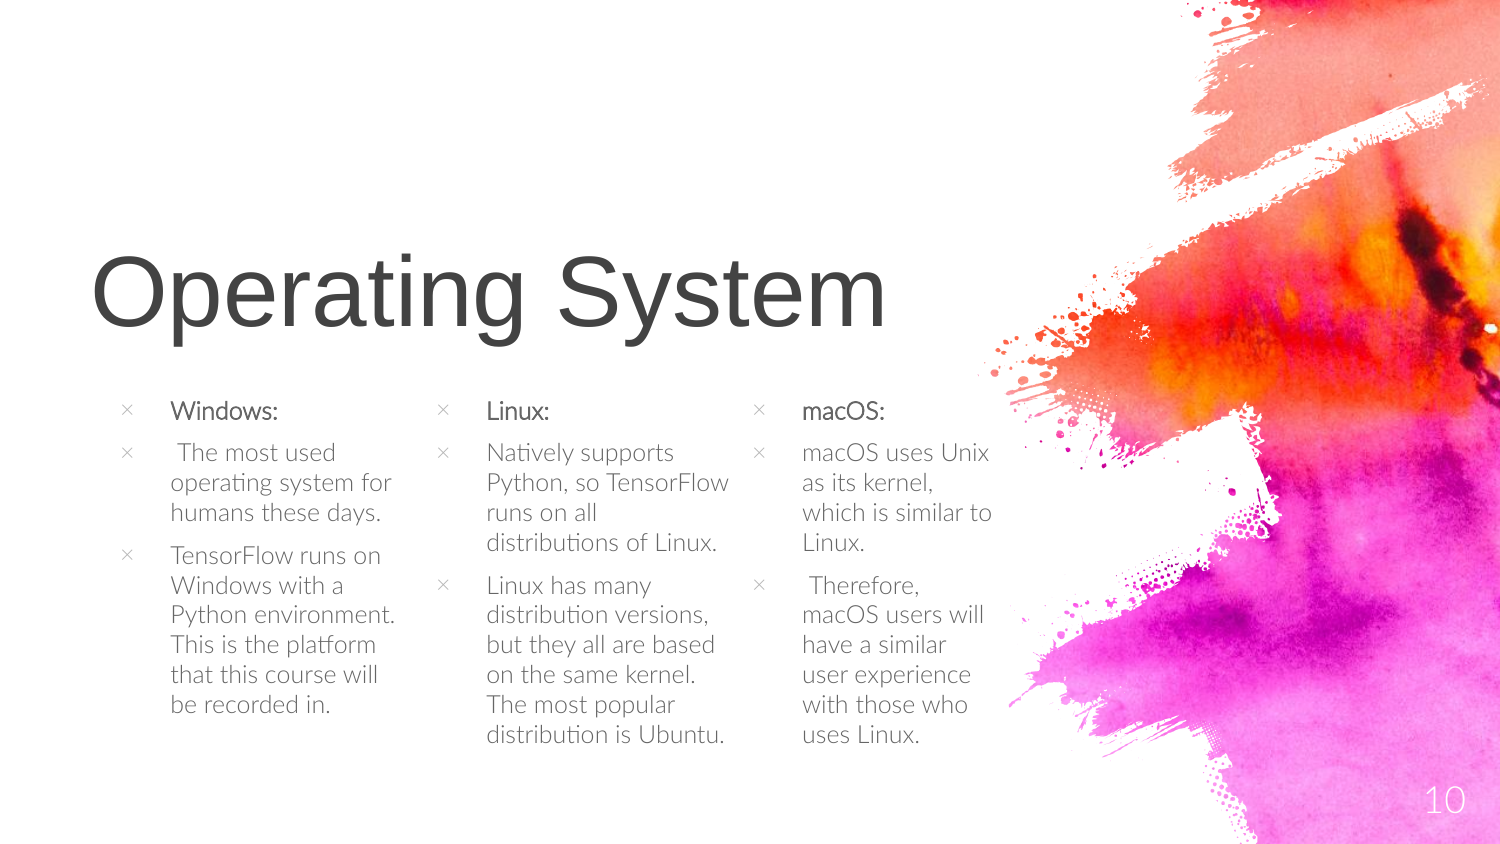

# Operating System
Windows:
 The most used operating system for humans these days.
TensorFlow runs on Windows with a Python environment. This is the platform that this course will be recorded in.
Linux:
Natively supports Python, so TensorFlow runs on all distributions of Linux.
Linux has many distribution versions, but they all are based on the same kernel. The most popular distribution is Ubuntu.
macOS:
macOS uses Unix as its kernel, which is similar to Linux.
 Therefore, macOS users will have a similar user experience with those who uses Linux.
10